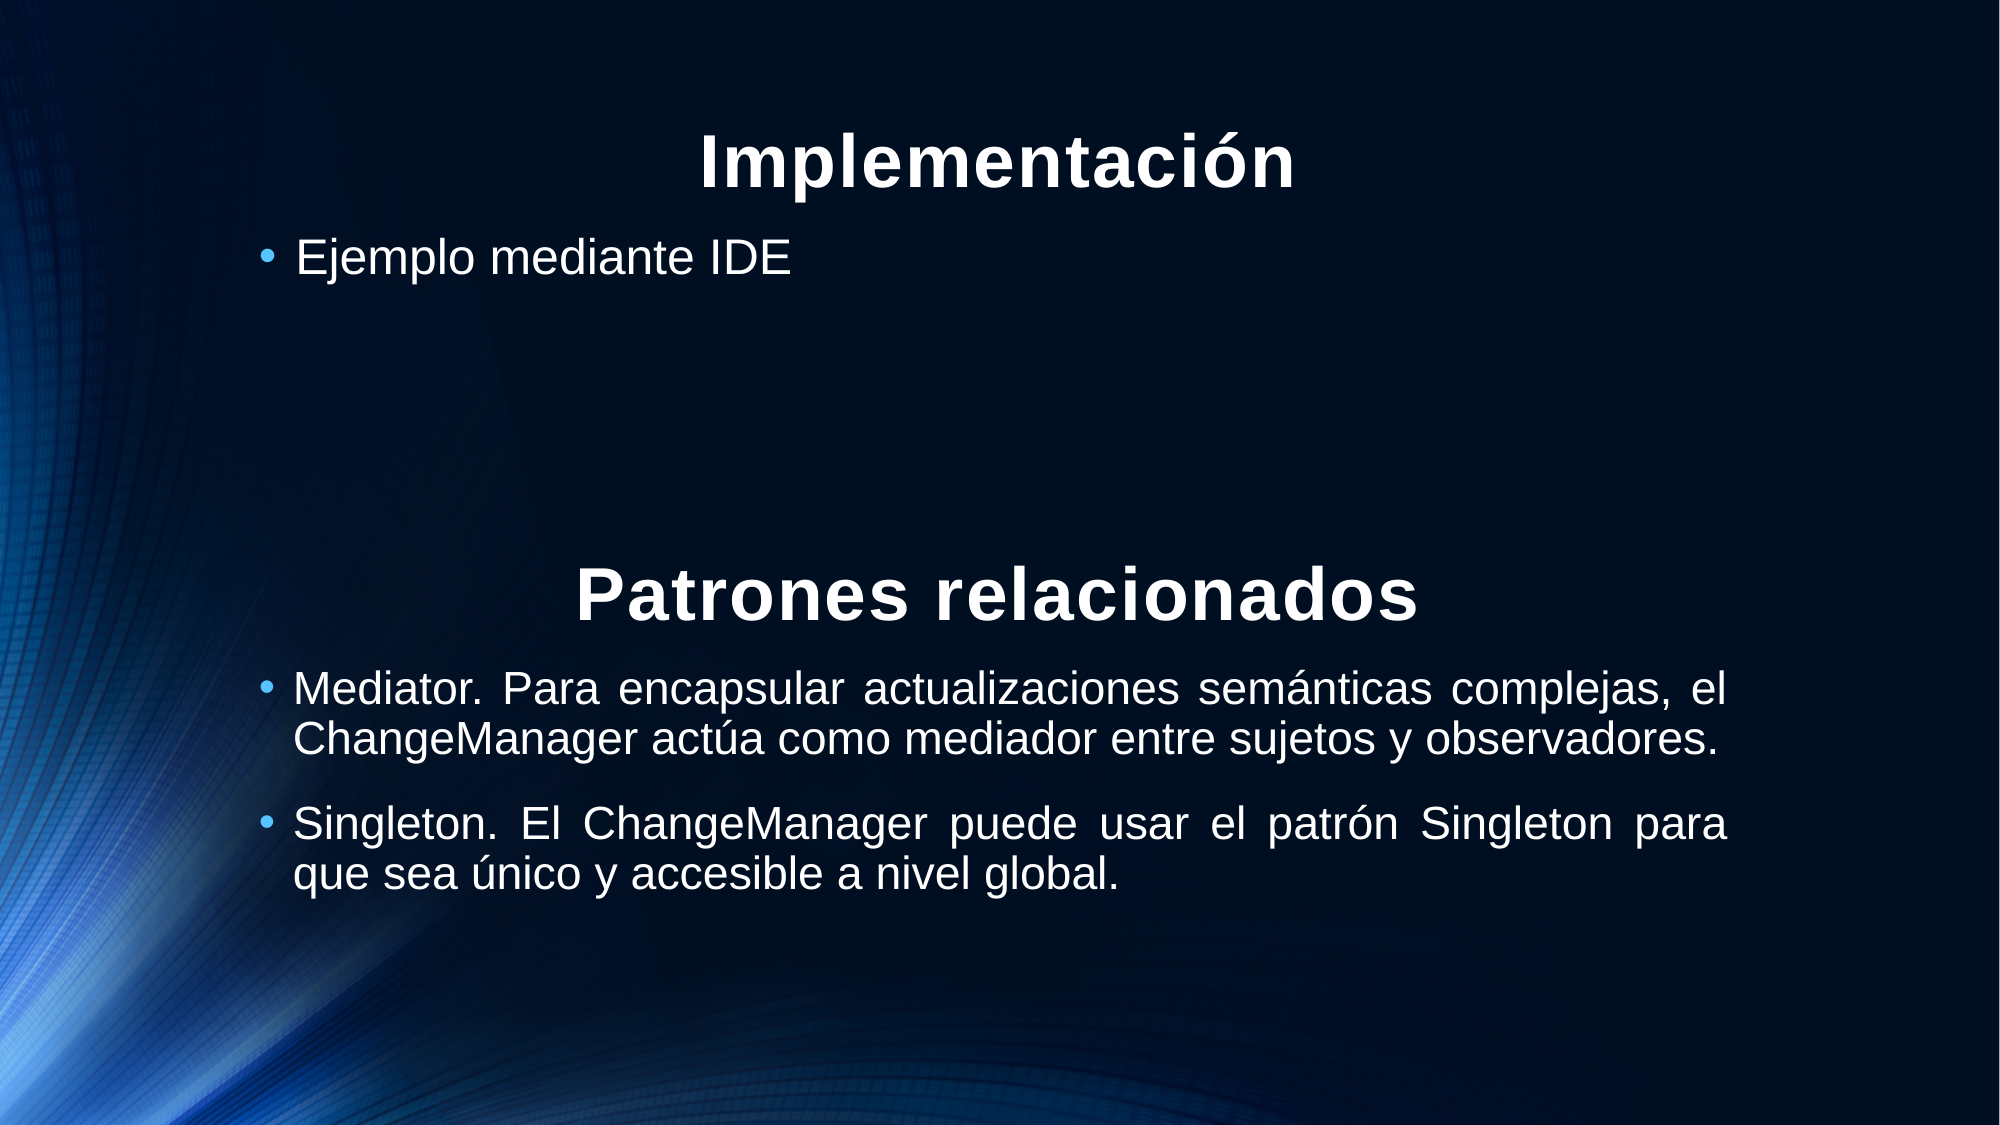

# Implementación
Ejemplo mediante IDE
Patrones relacionados
Mediator. Para encapsular actualizaciones semánticas complejas, el ChangeManager actúa como mediador entre sujetos y observadores.
Singleton. El ChangeManager puede usar el patrón Singleton para que sea único y accesible a nivel global.